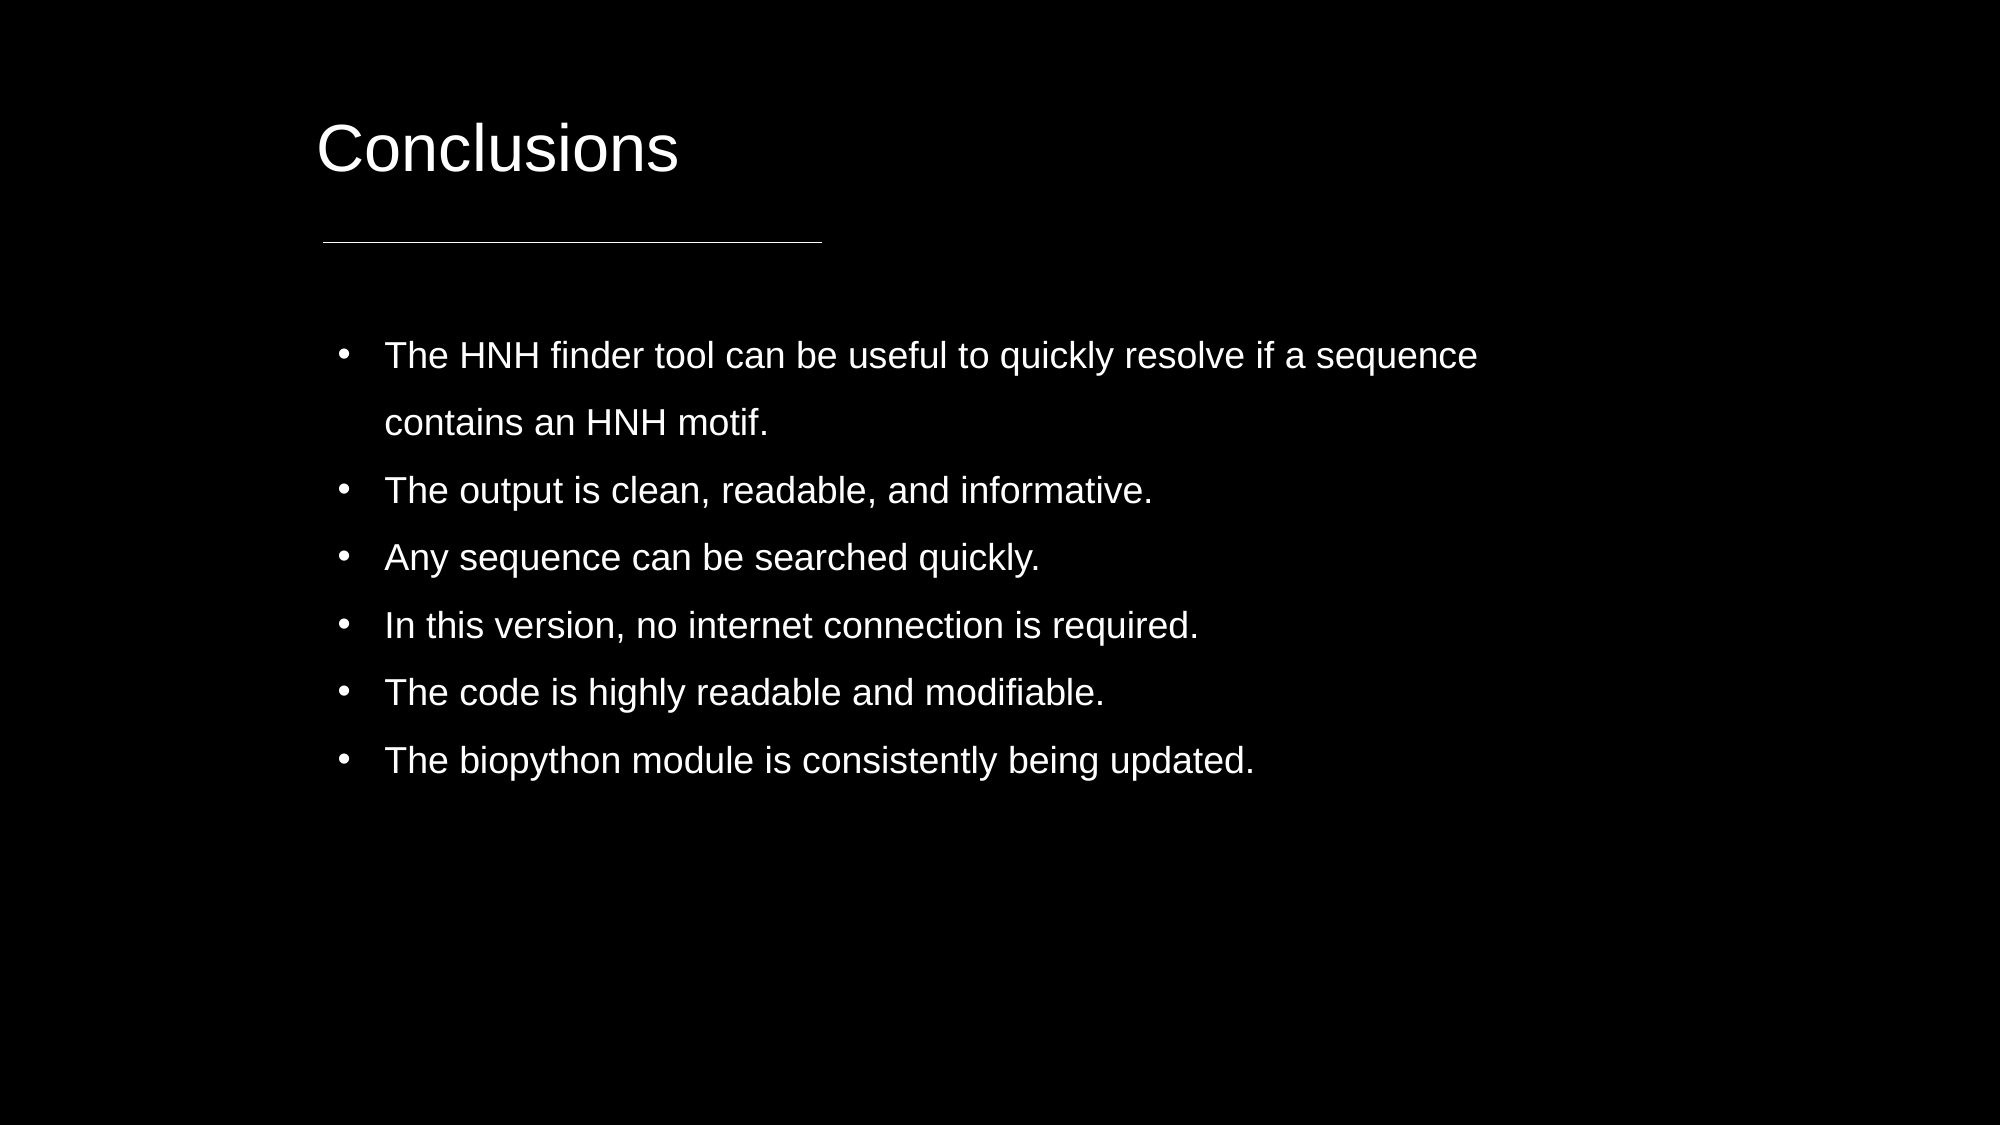

Conclusions
The HNH finder tool can be useful to quickly resolve if a sequence contains an HNH motif.
The output is clean, readable, and informative.
Any sequence can be searched quickly.
In this version, no internet connection is required.
The code is highly readable and modifiable.
The biopython module is consistently being updated.